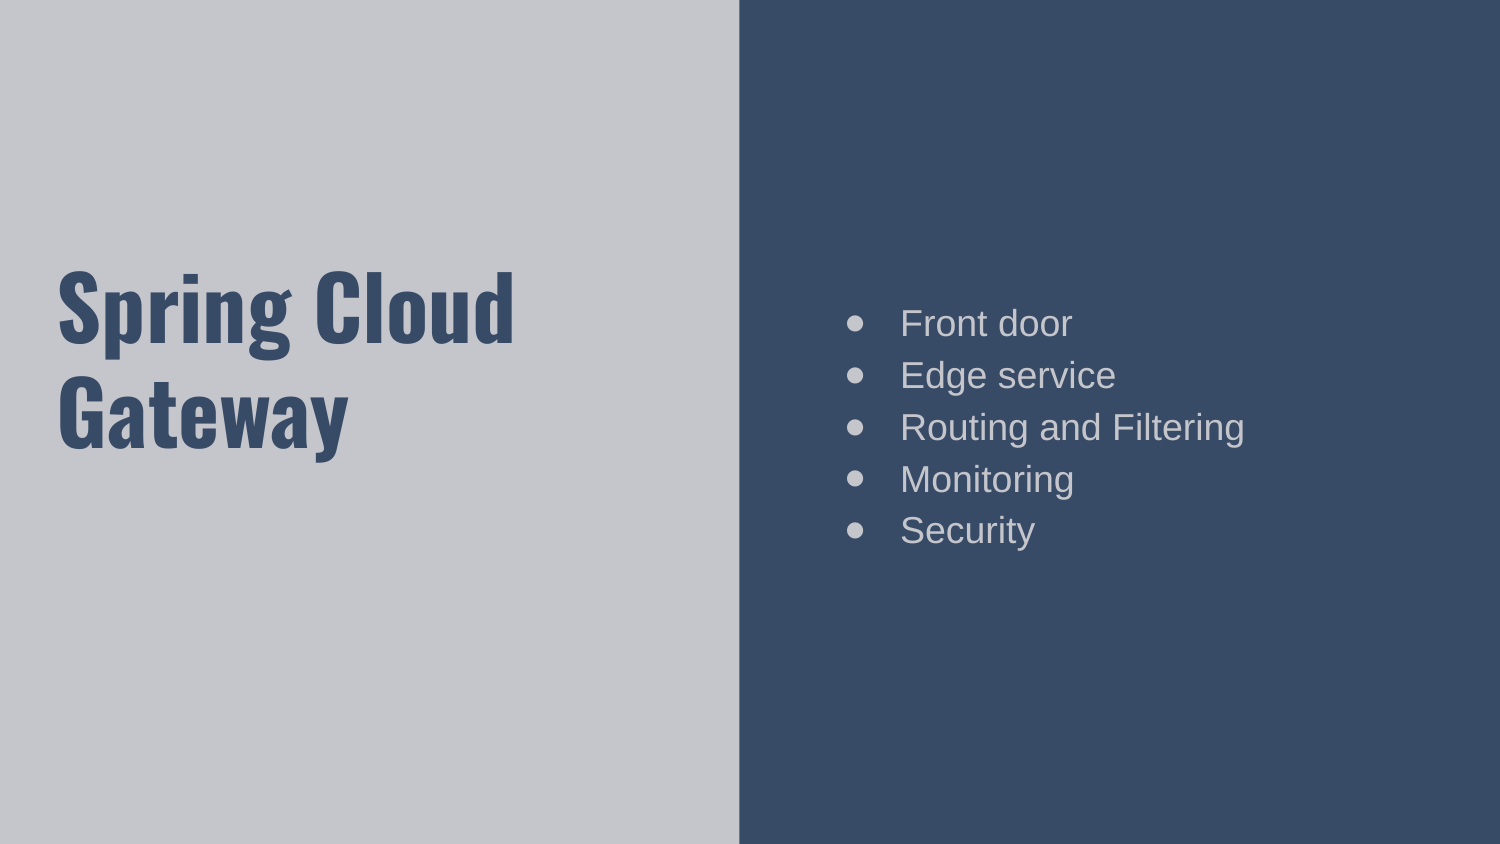

Front door
Edge service
Routing and Filtering
Monitoring
Security
# Spring Cloud Gateway